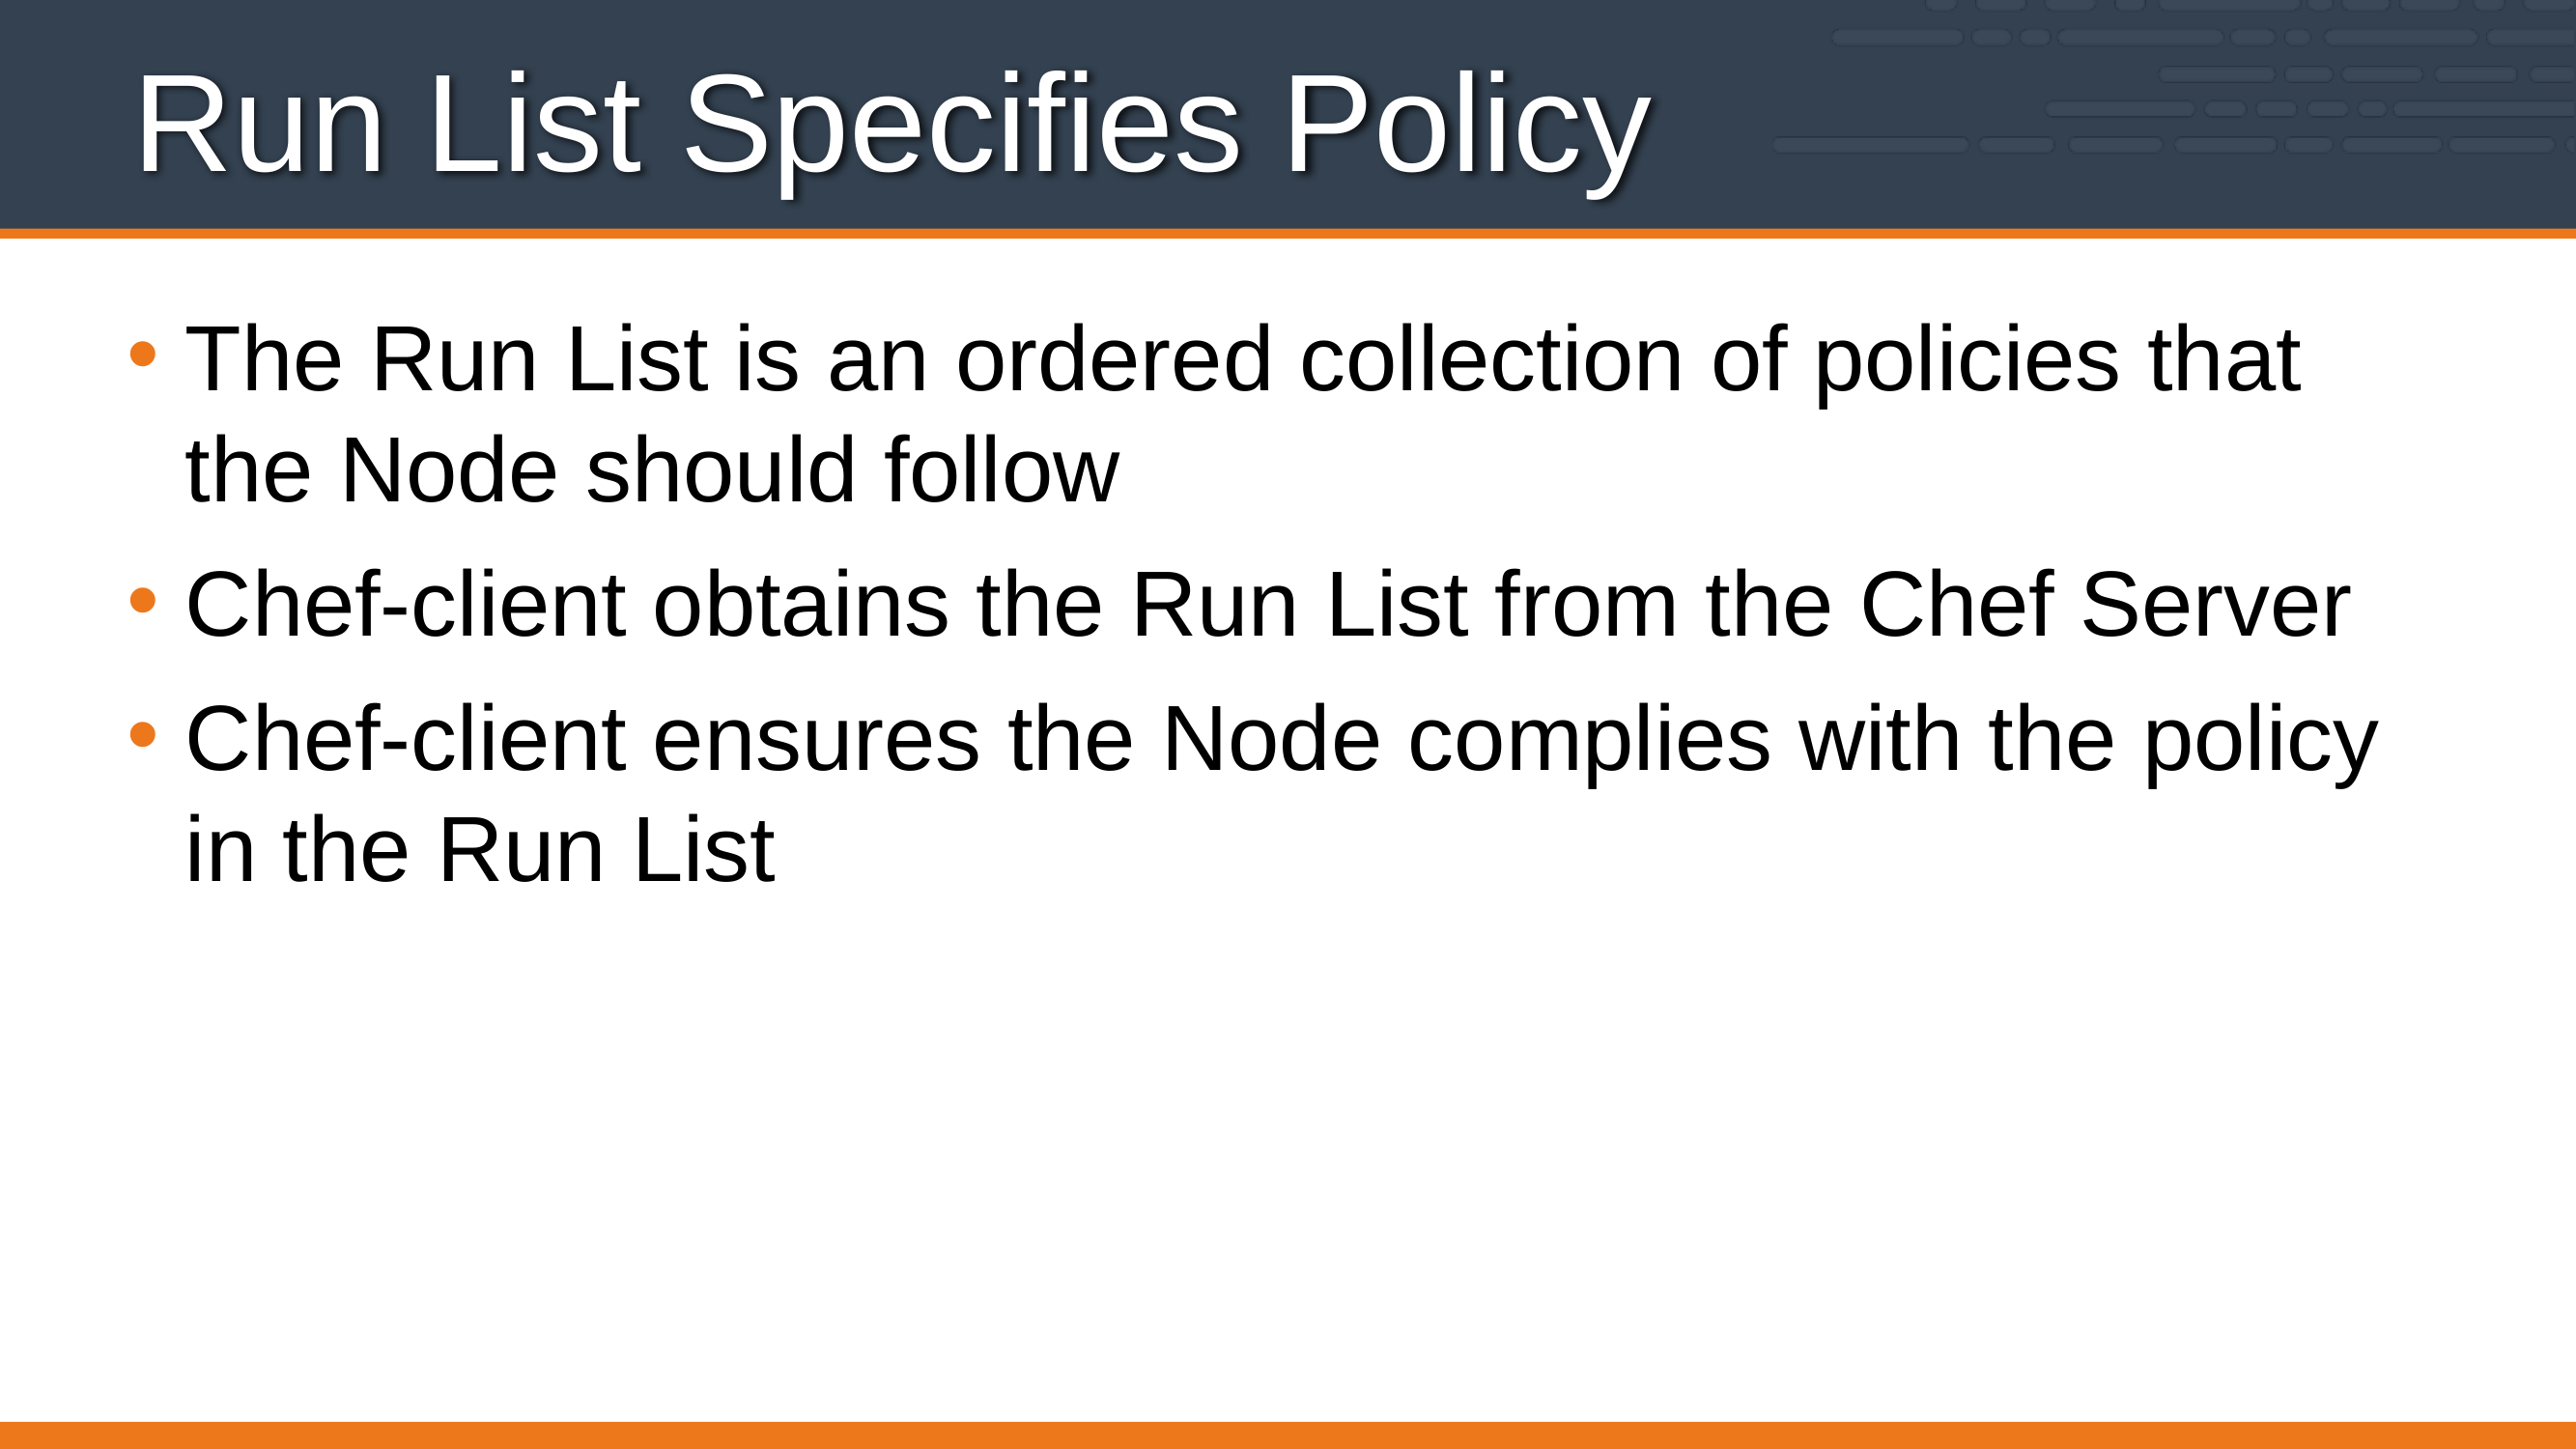

# Run List Specifies Policy
The Run List is an ordered collection of policies that the Node should follow
Chef-client obtains the Run List from the Chef Server
Chef-client ensures the Node complies with the policy in the Run List